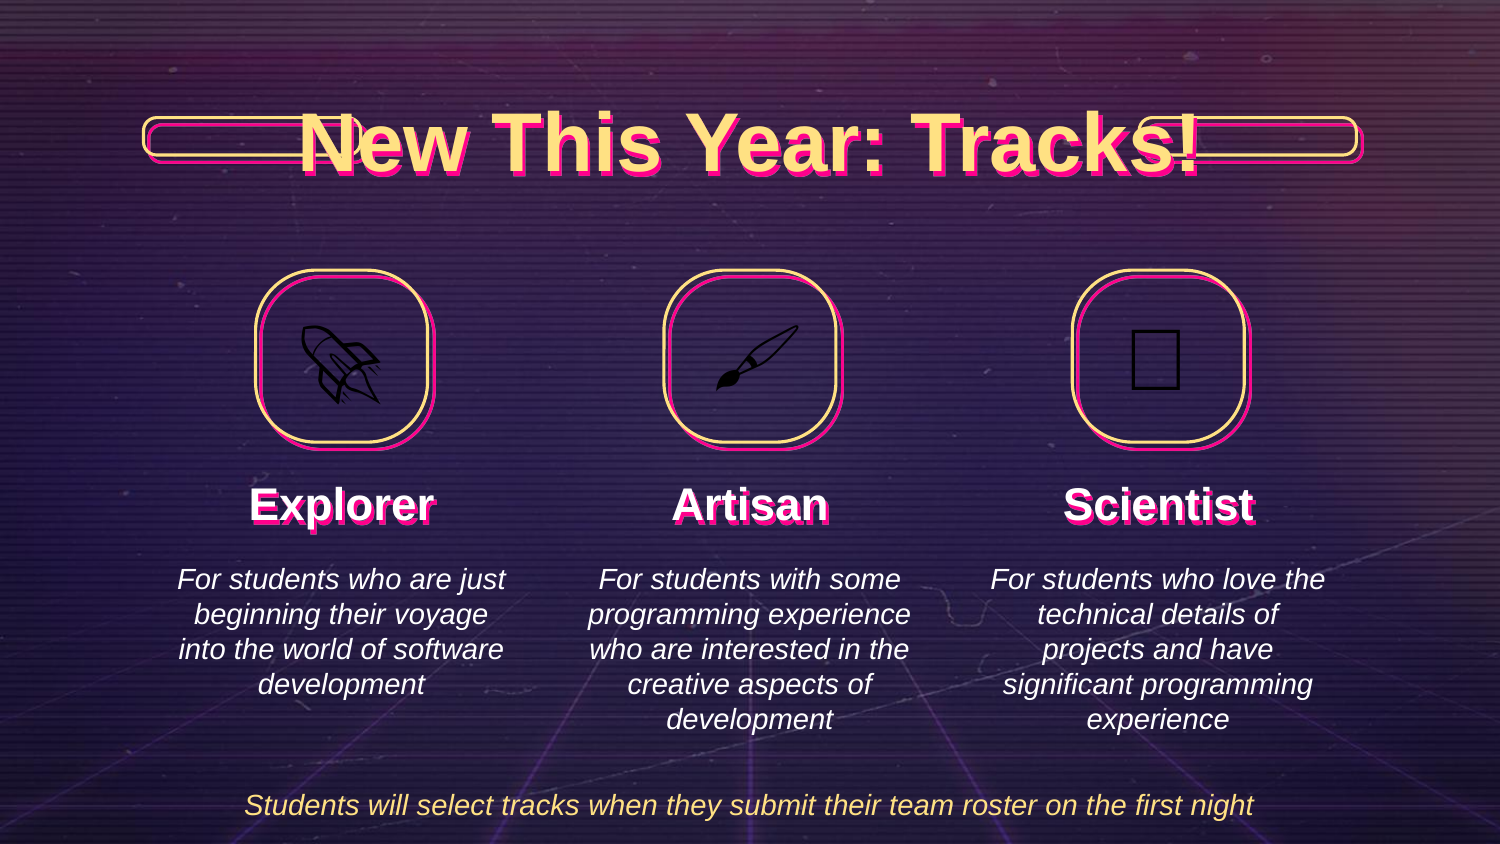

# New This Year: Tracks!

🚀
🖌
🧪
Explorer
Artisan
Scientist
For students who are just beginning their voyage into the world of software development
For students with some programming experience who are interested in the creative aspects of development
For students who love the technical details of projects and have significant programming experience
Students will select tracks when they submit their team roster on the first night